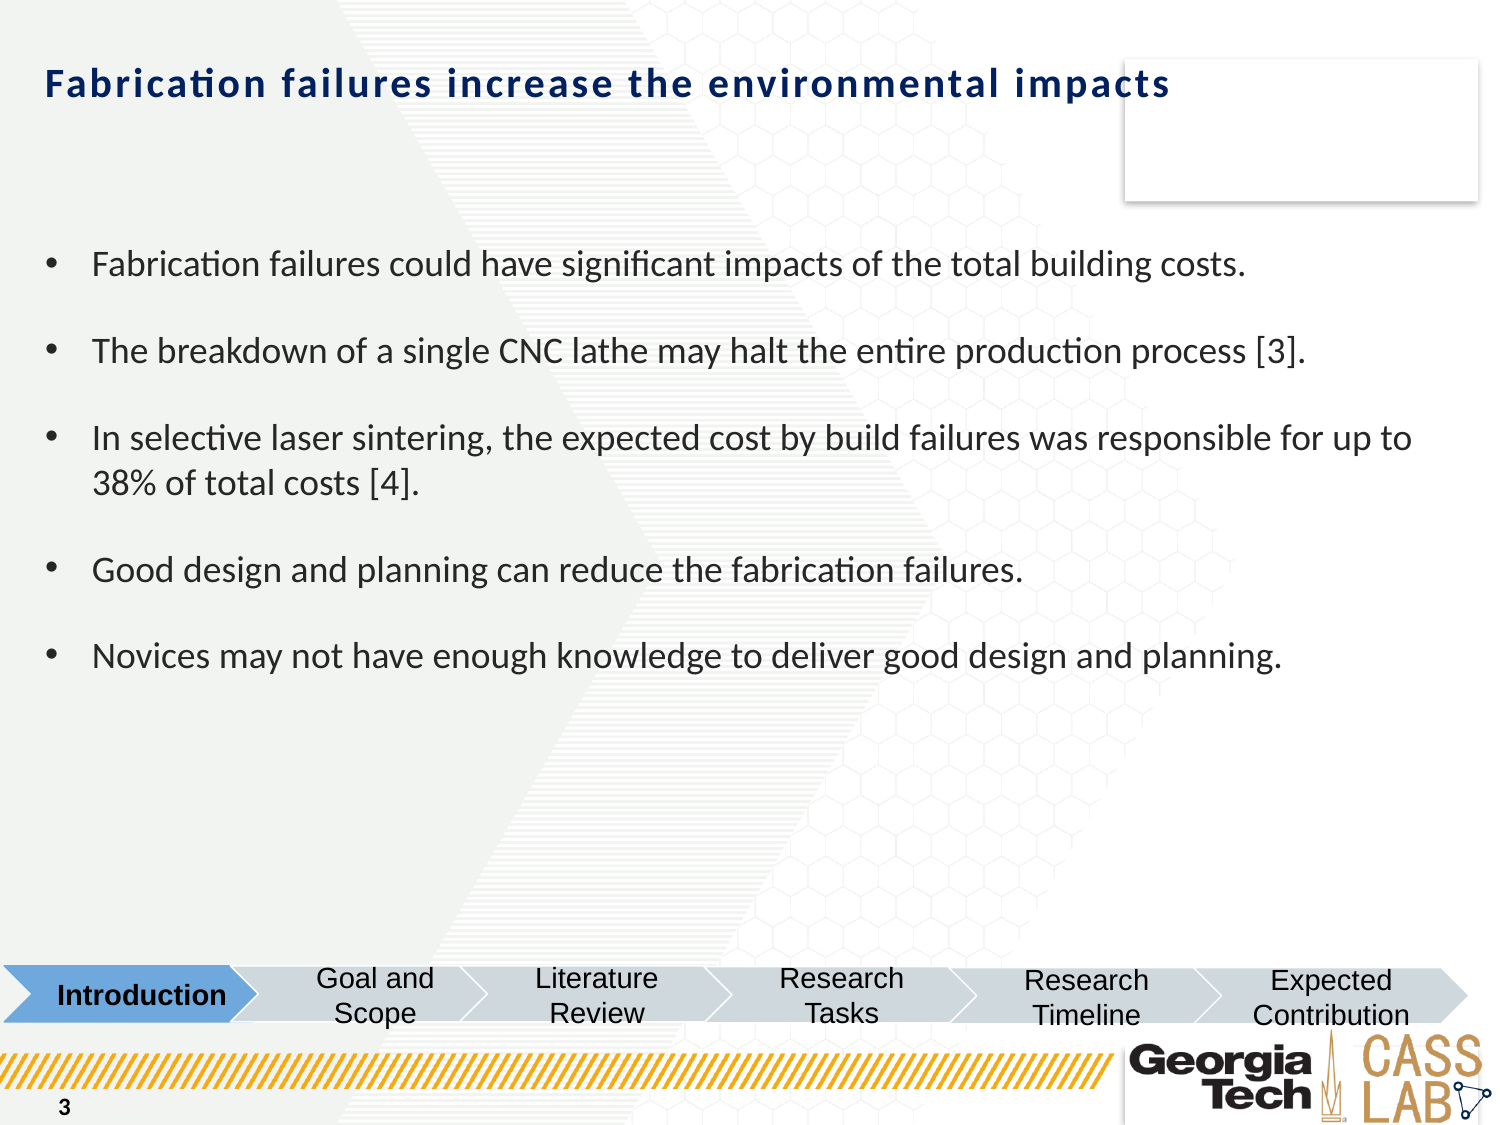

# Fabrication failures increase the environmental impacts
Fabrication failures could have significant impacts of the total building costs.
The breakdown of a single CNC lathe may halt the entire production process [3].
In selective laser sintering, the expected cost by build failures was responsible for up to 38% of total costs [4].
Good design and planning can reduce the fabrication failures.
Novices may not have enough knowledge to deliver good design and planning.

Introduction
Goal and Scope
Literature Review
Research Tasks
Research Timeline
Expected Contribution